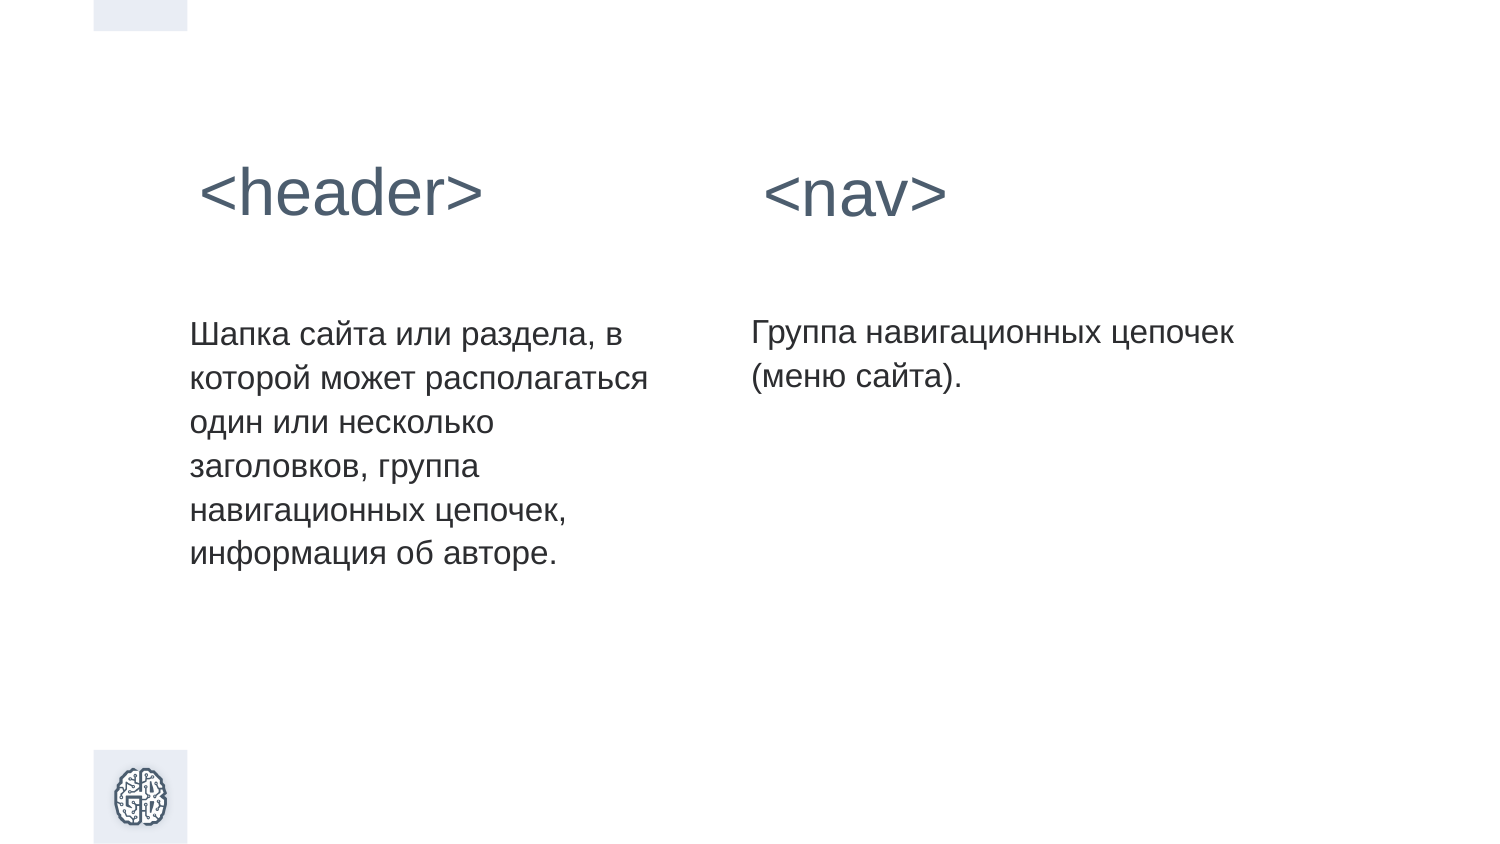

<header>
<nav>
Группа навигационных цепочек
(меню сайта).
Шапка сайта или раздела, в которой может располагаться один или несколько  заголовков, группа навигационных цепочек, информация об авторе.